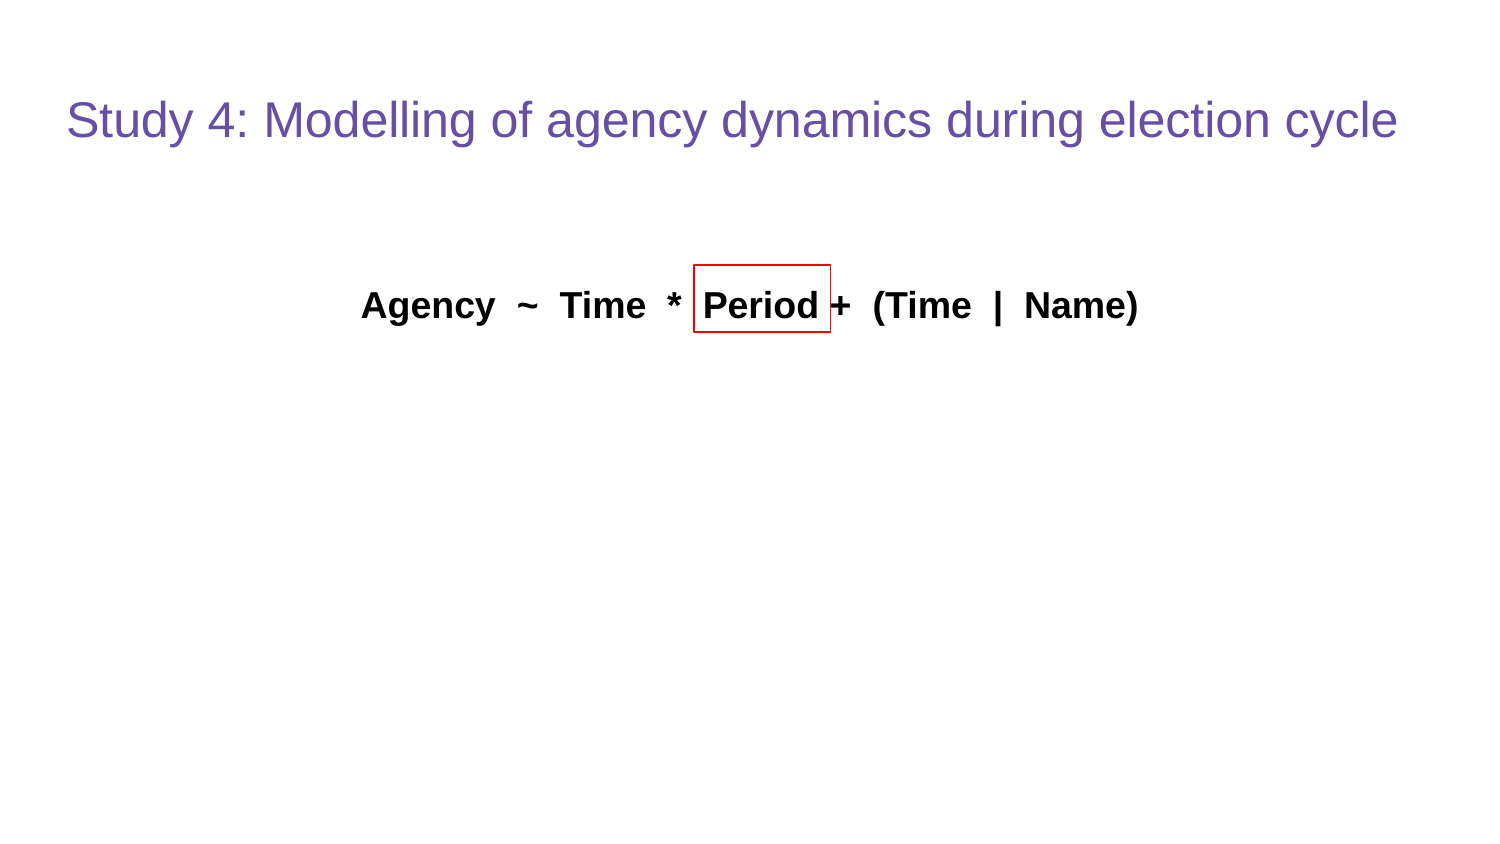

# Study 4: Modelling of agency dynamics during election cycle

Agency  ~  Time  *  Period +  (Time  |  Name)